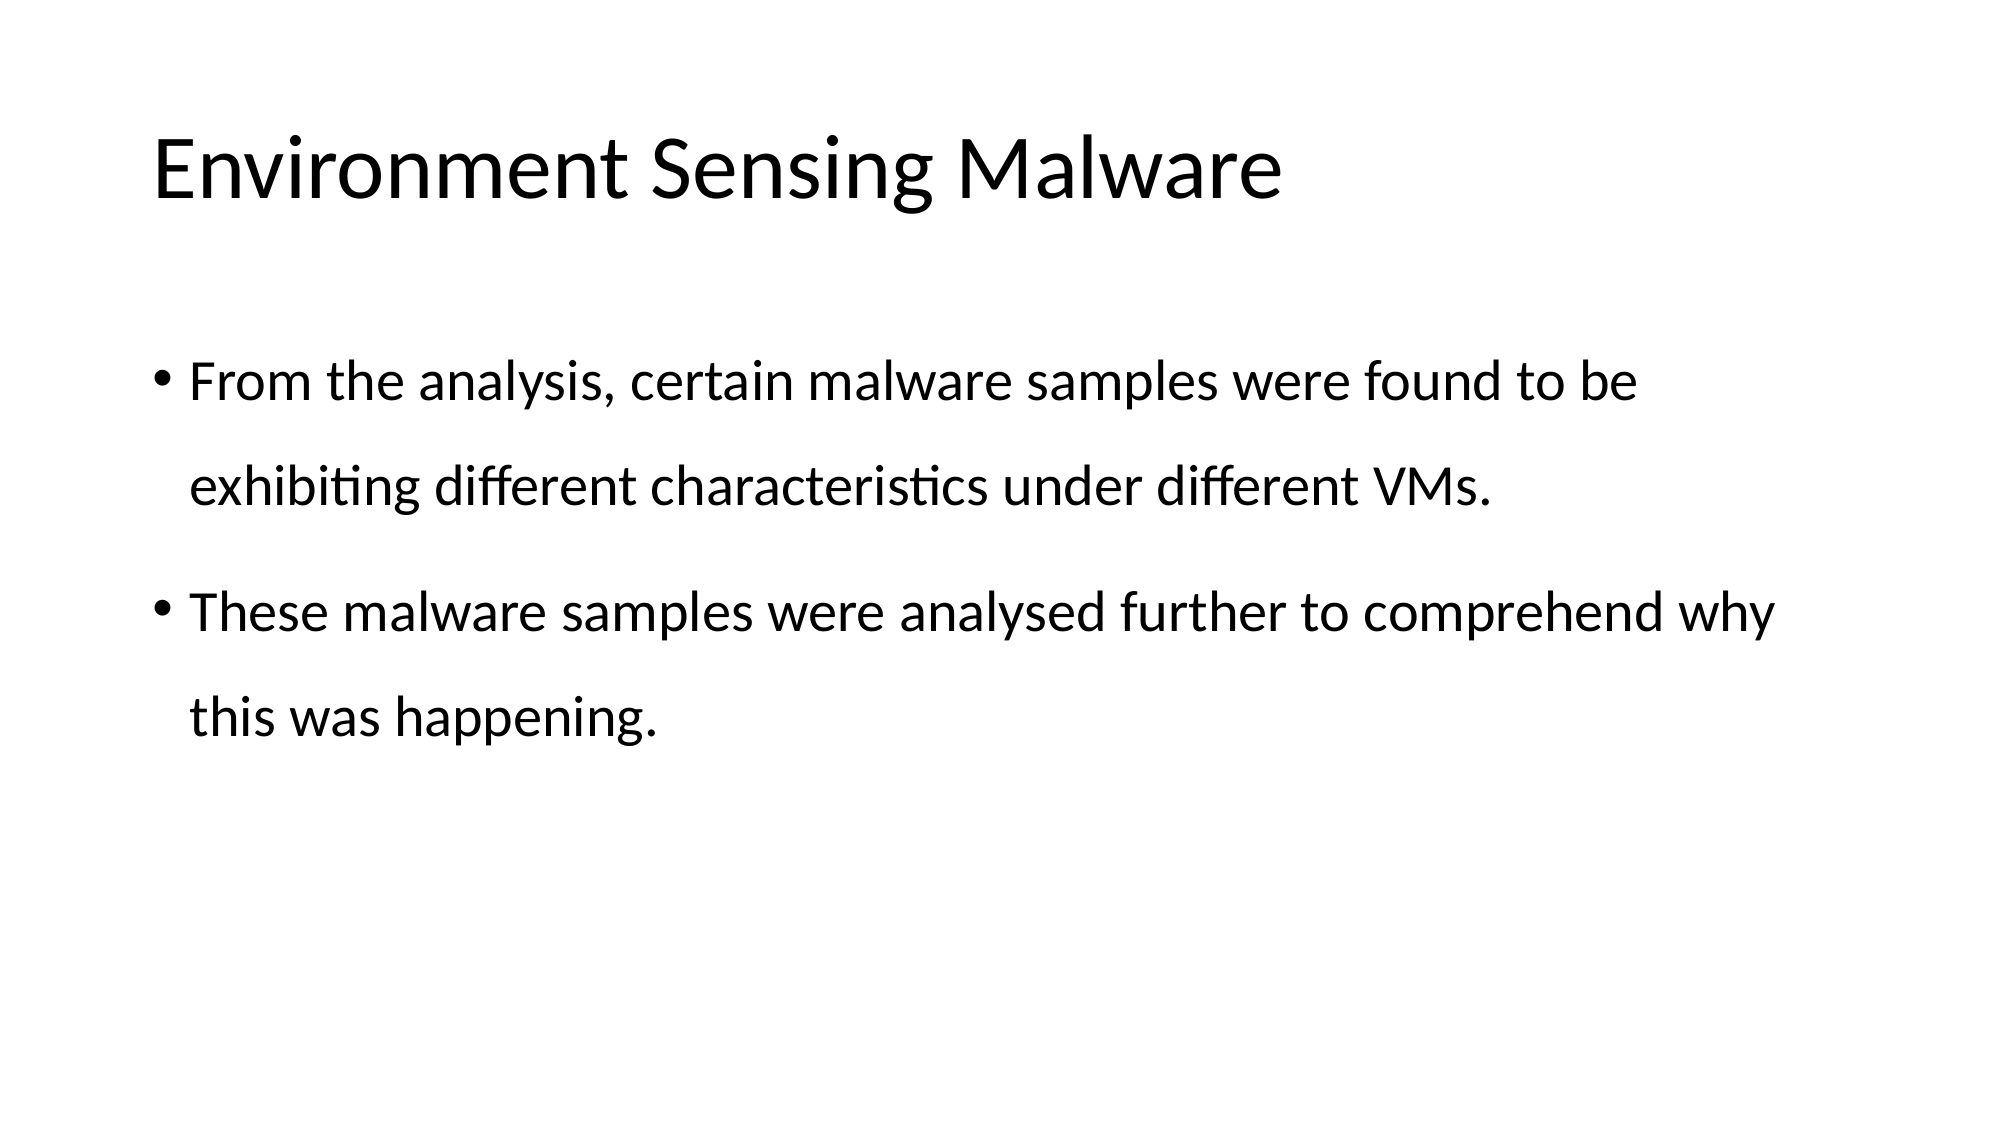

# Environment Sensing Malware
From the analysis, certain malware samples were found to be exhibiting different characteristics under different VMs.
These malware samples were analysed further to comprehend why this was happening.